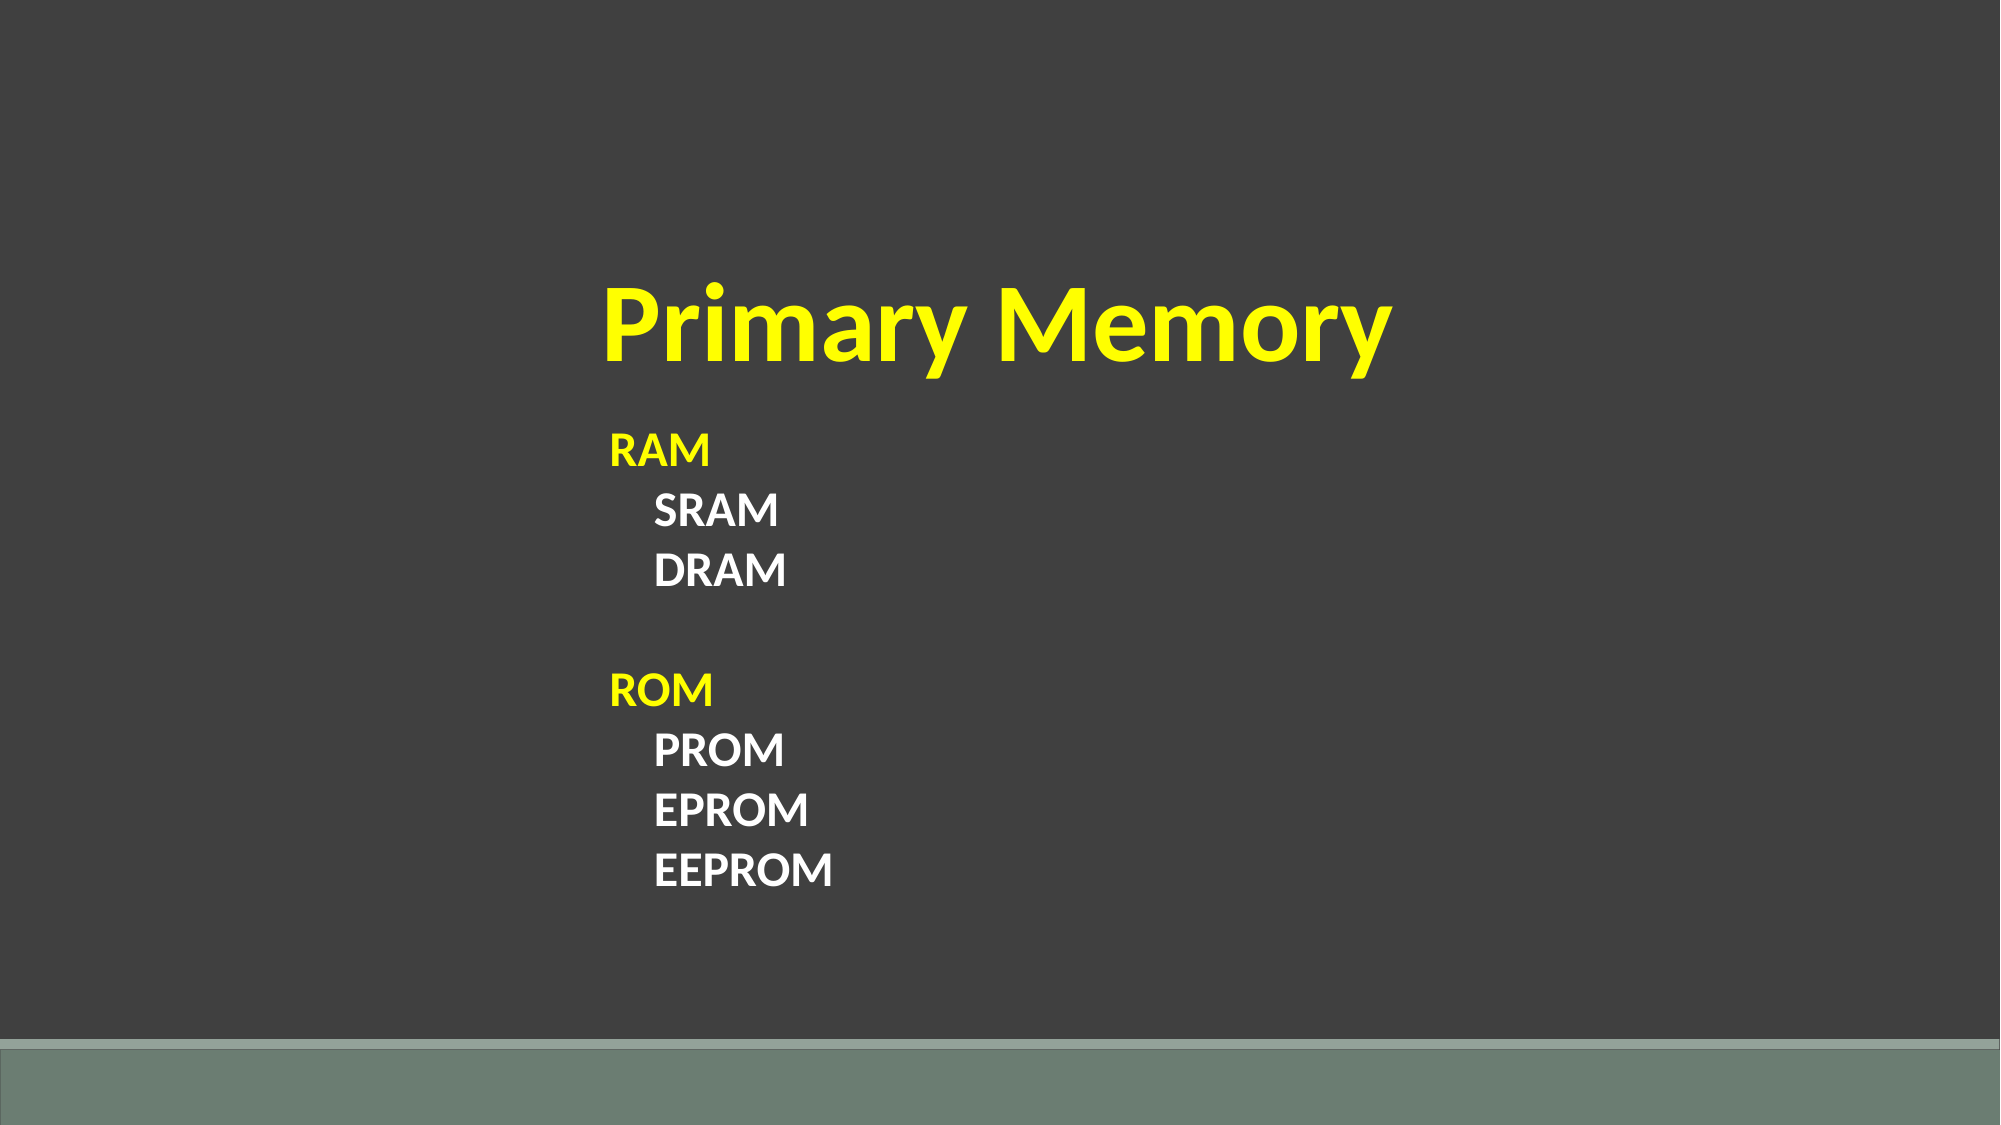

Primary Memory
RAM
    SRAM
    DRAM

ROM
    PROM
    EPROM
    EEPROM